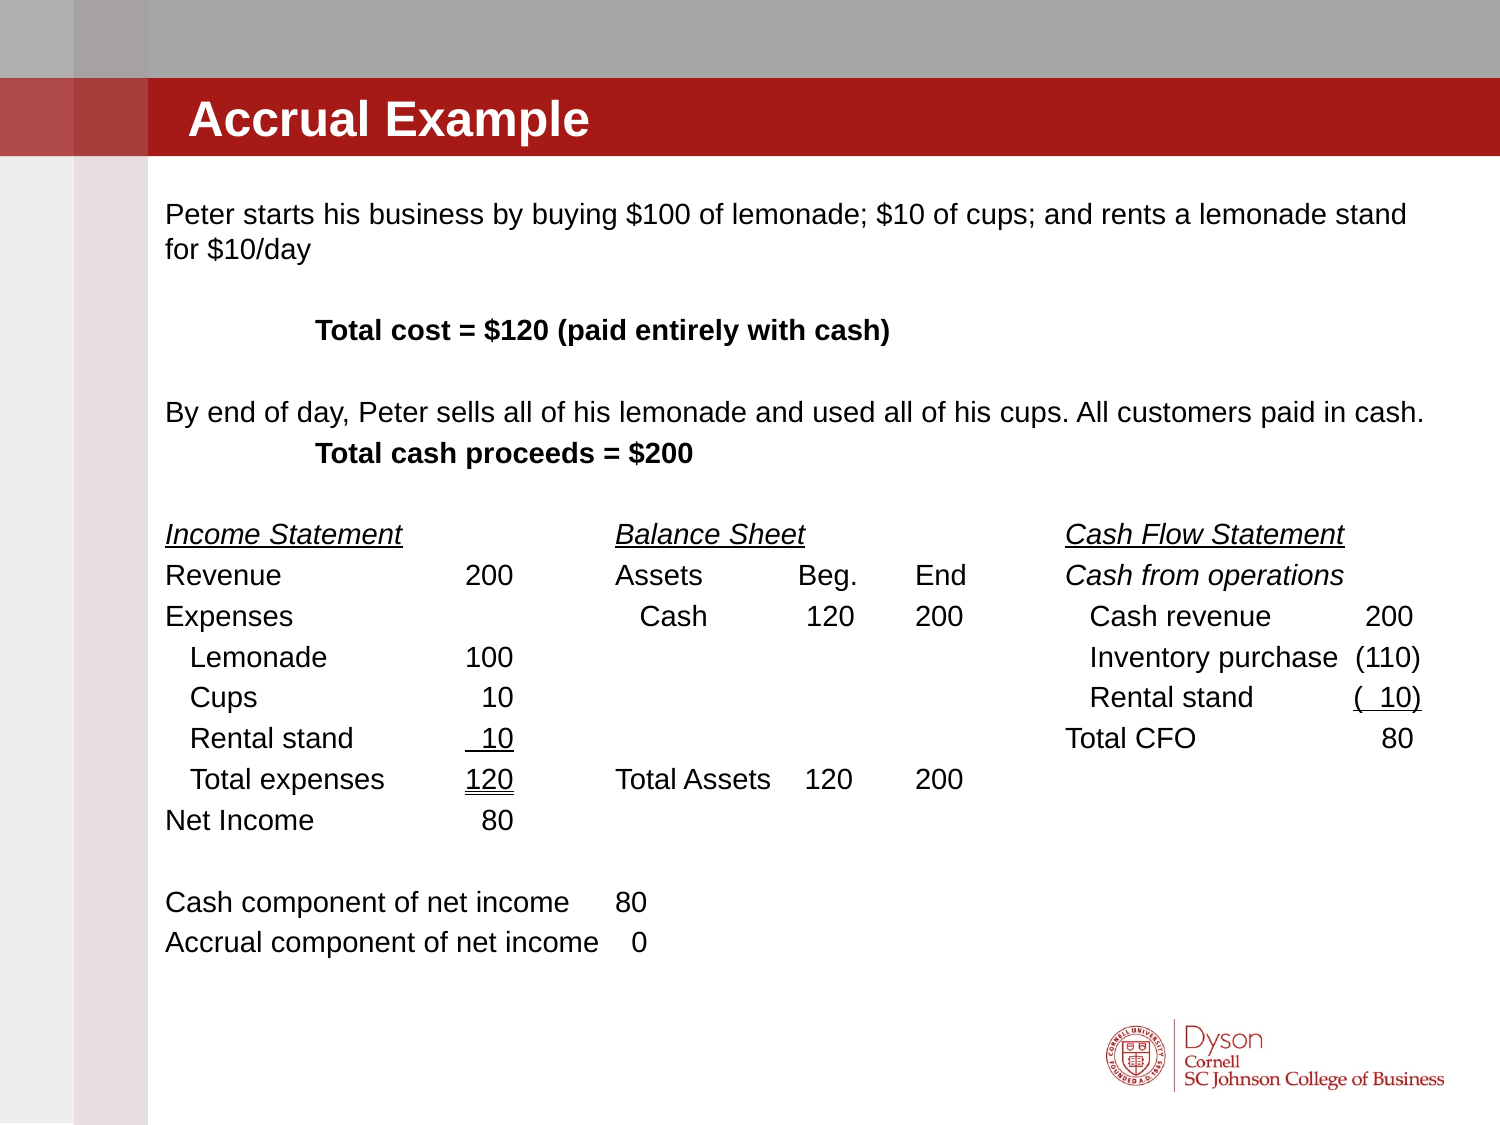

Accrual Example
Peter starts his business by buying $100 of lemonade; $10 of cups; and rents a lemonade stand for $10/day

	Total cost = $120 (paid entirely with cash)

By end of day, Peter sells all of his lemonade and used all of his cups. All customers paid in cash.
	Total cash proceeds = $200

Income Statement		Balance Sheet		Cash Flow Statement
Revenue		200	Assets	    Beg.	End	Cash from operations
Expenses			   Cash	     120	200	   Cash revenue	200
   Lemonade	100				   Inventory purchase  (110)
   Cups		  10				   Rental stand            (  10)
   Rental stand	  10				Total CFO		  80
   Total expenses	120	Total Assets    120	200
Net Income		  80

Cash component of net income	80
Accrual component of net income	  0